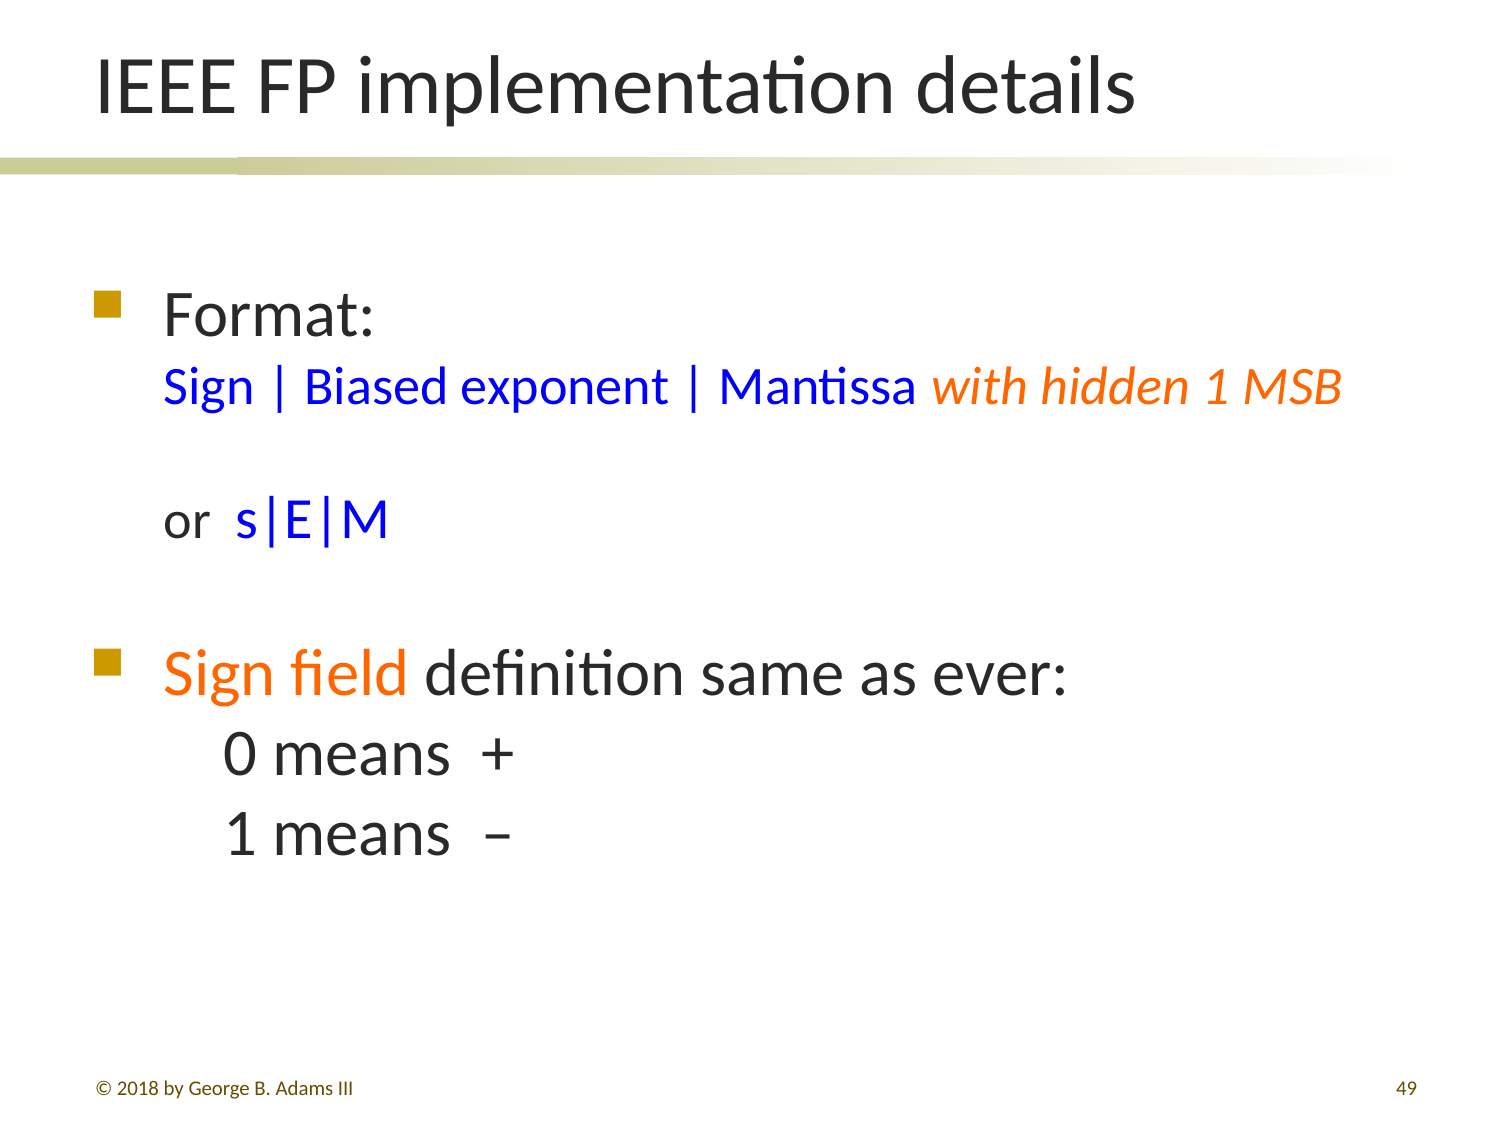

# IEEE FP implementation details
Format:
Sign | Biased exponent | Mantissa with hidden 1 MSB
or  s|E|M
Sign field definition same as ever:
    0 means  +
    1 means  –
© 2018 by George B. Adams III
49